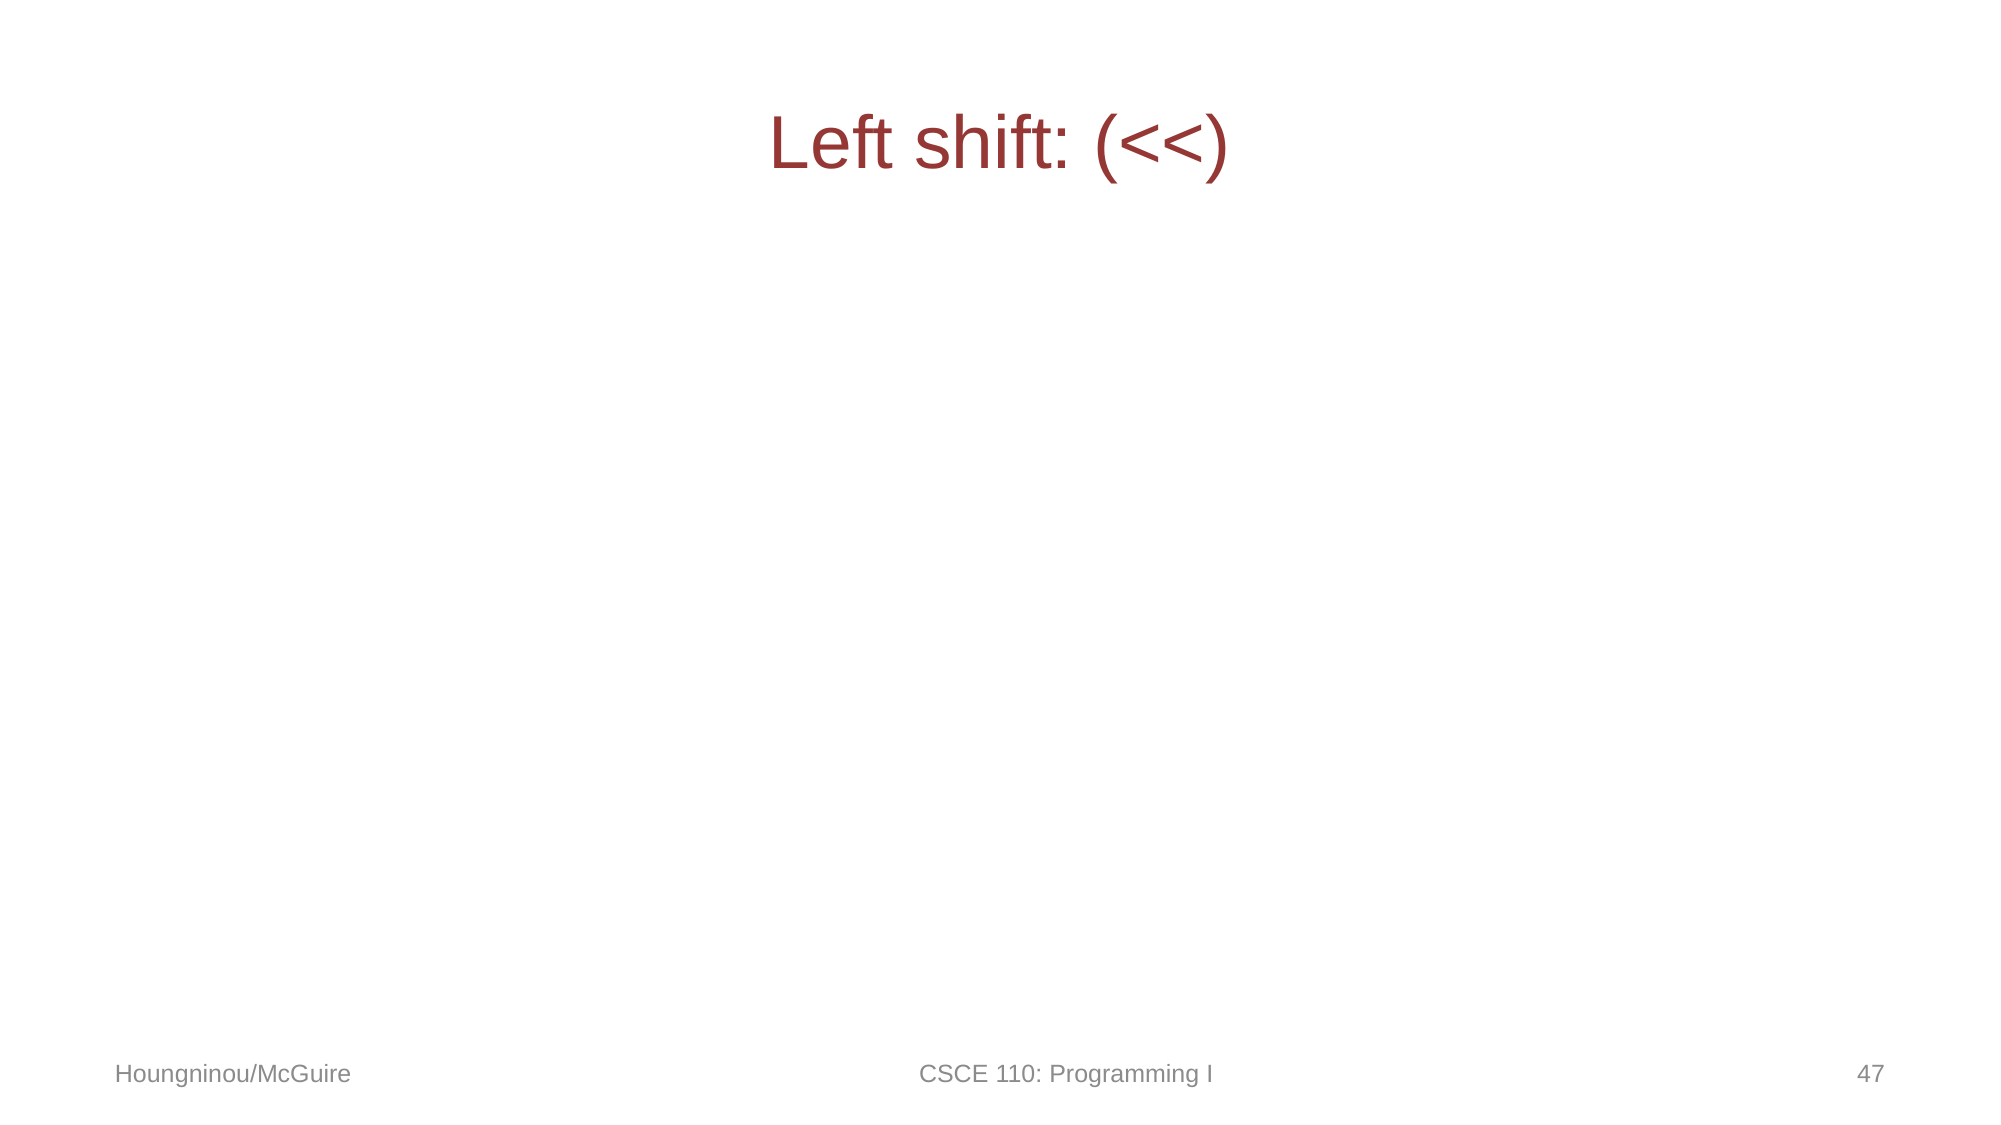

# Left shift: (<<)
Houngninou/McGuire
CSCE 110: Programming I
47